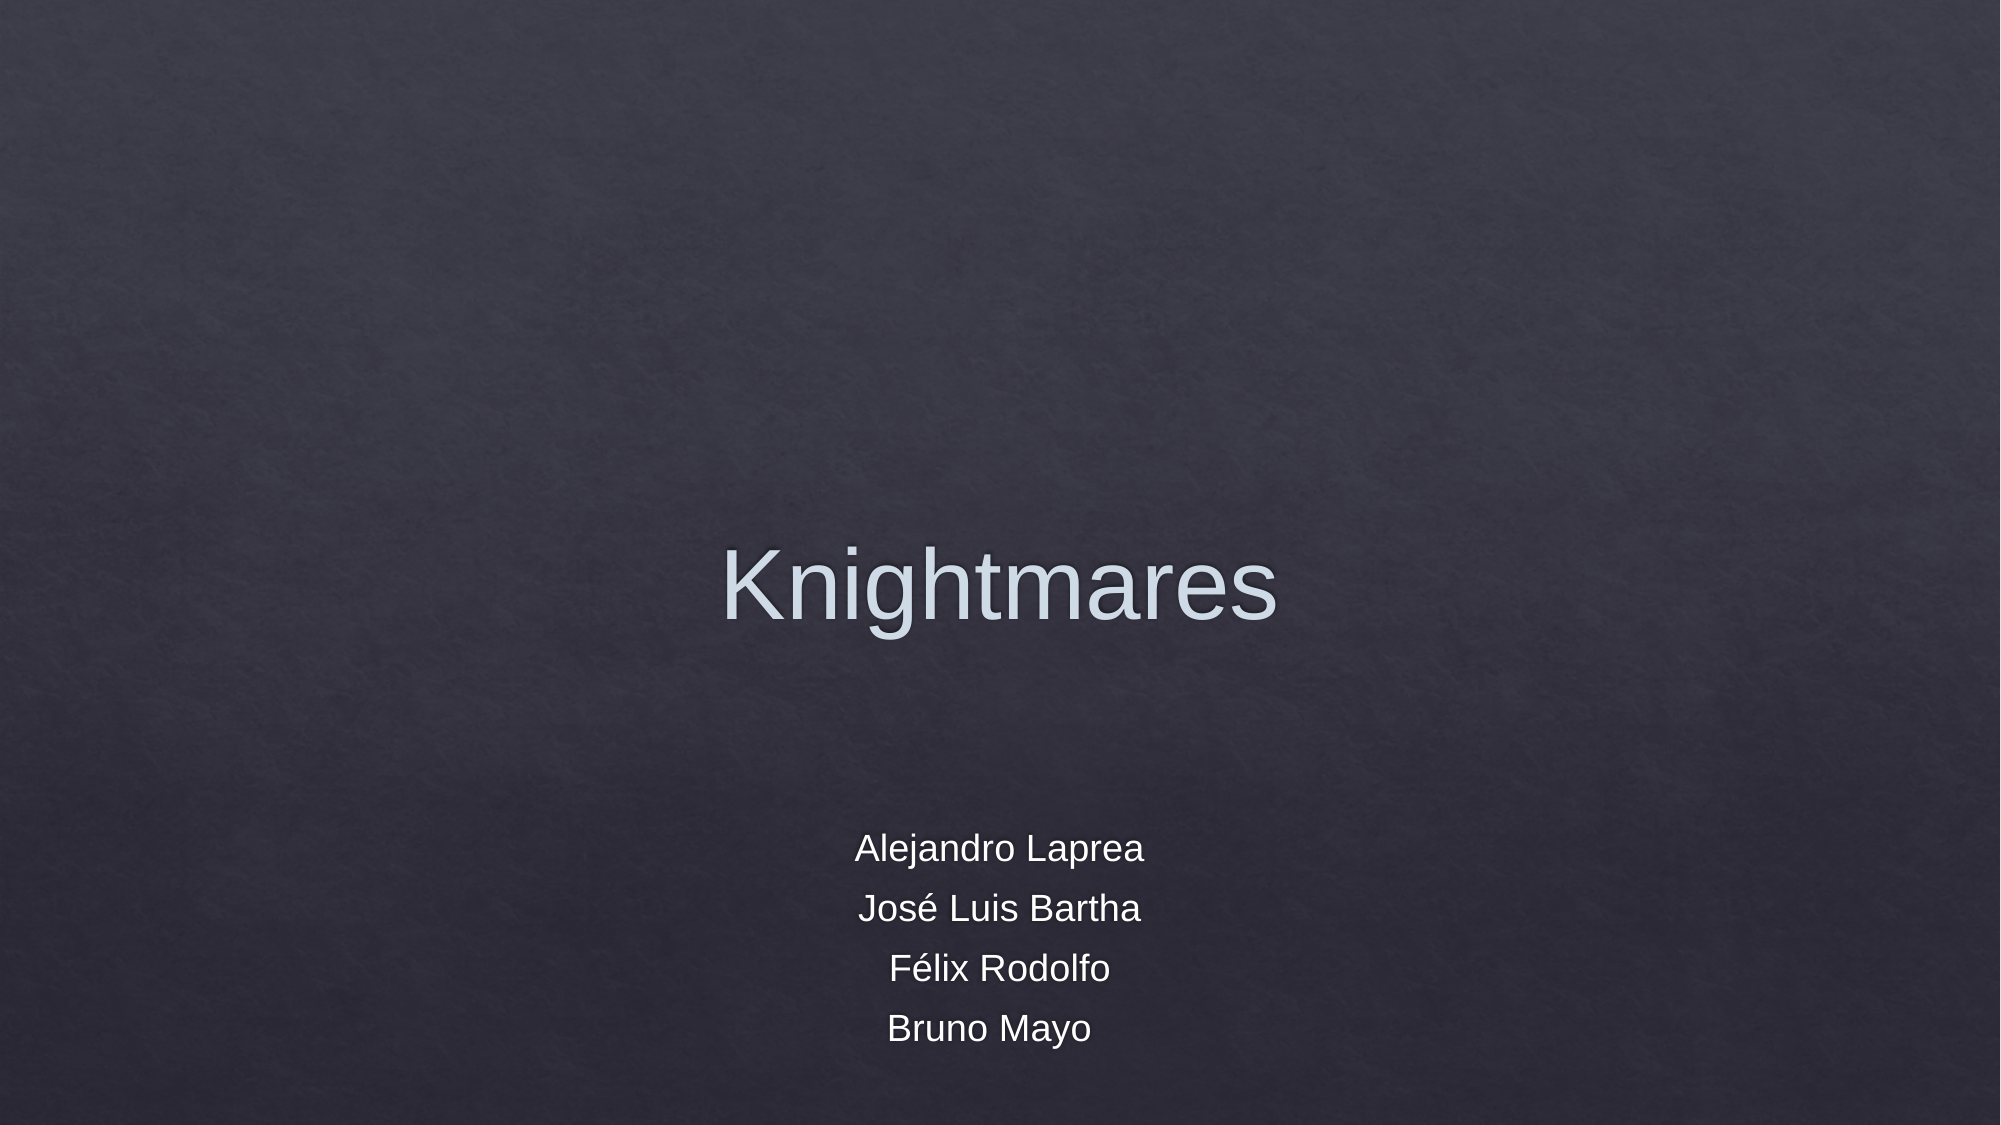

# Knightmares
Alejandro Laprea
José Luis Bartha
Félix Rodolfo
Bruno Mayo